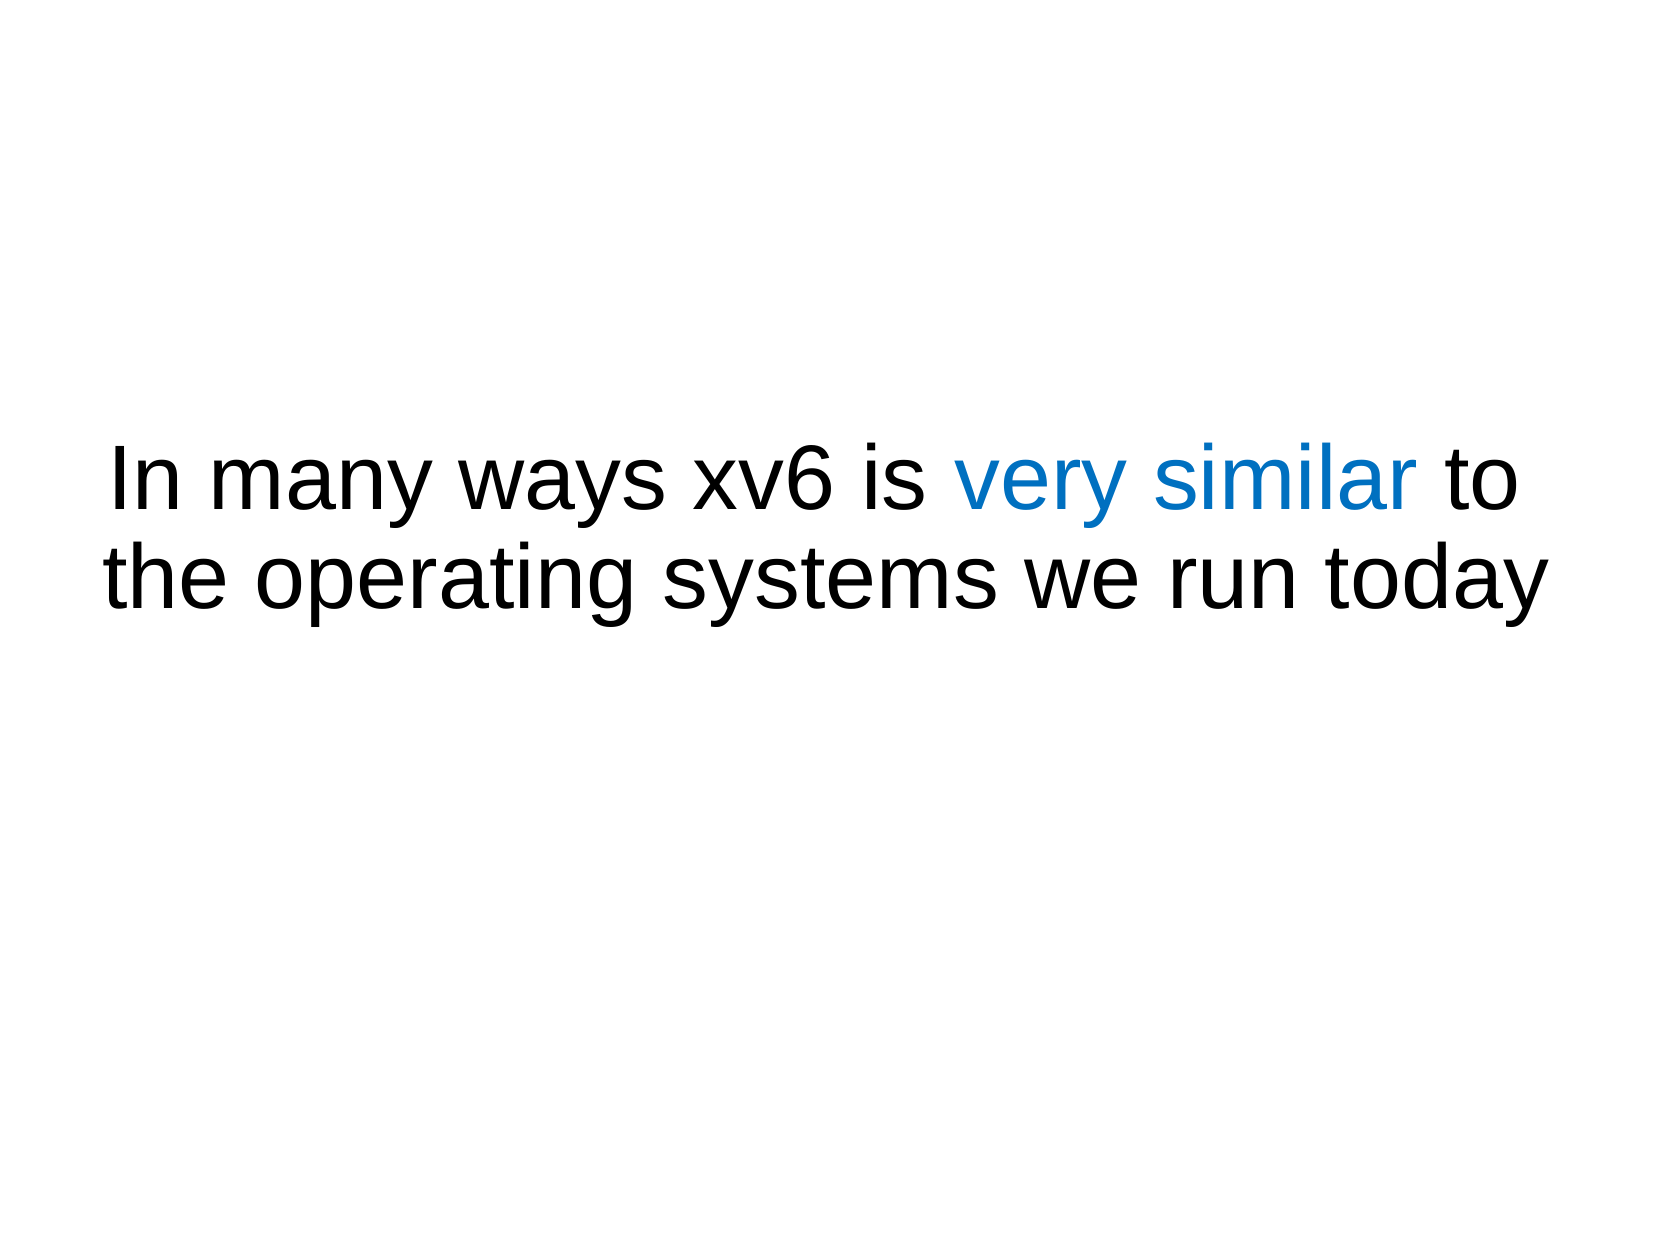

# In many ways xv6 is very similar to  the operating systems we run today